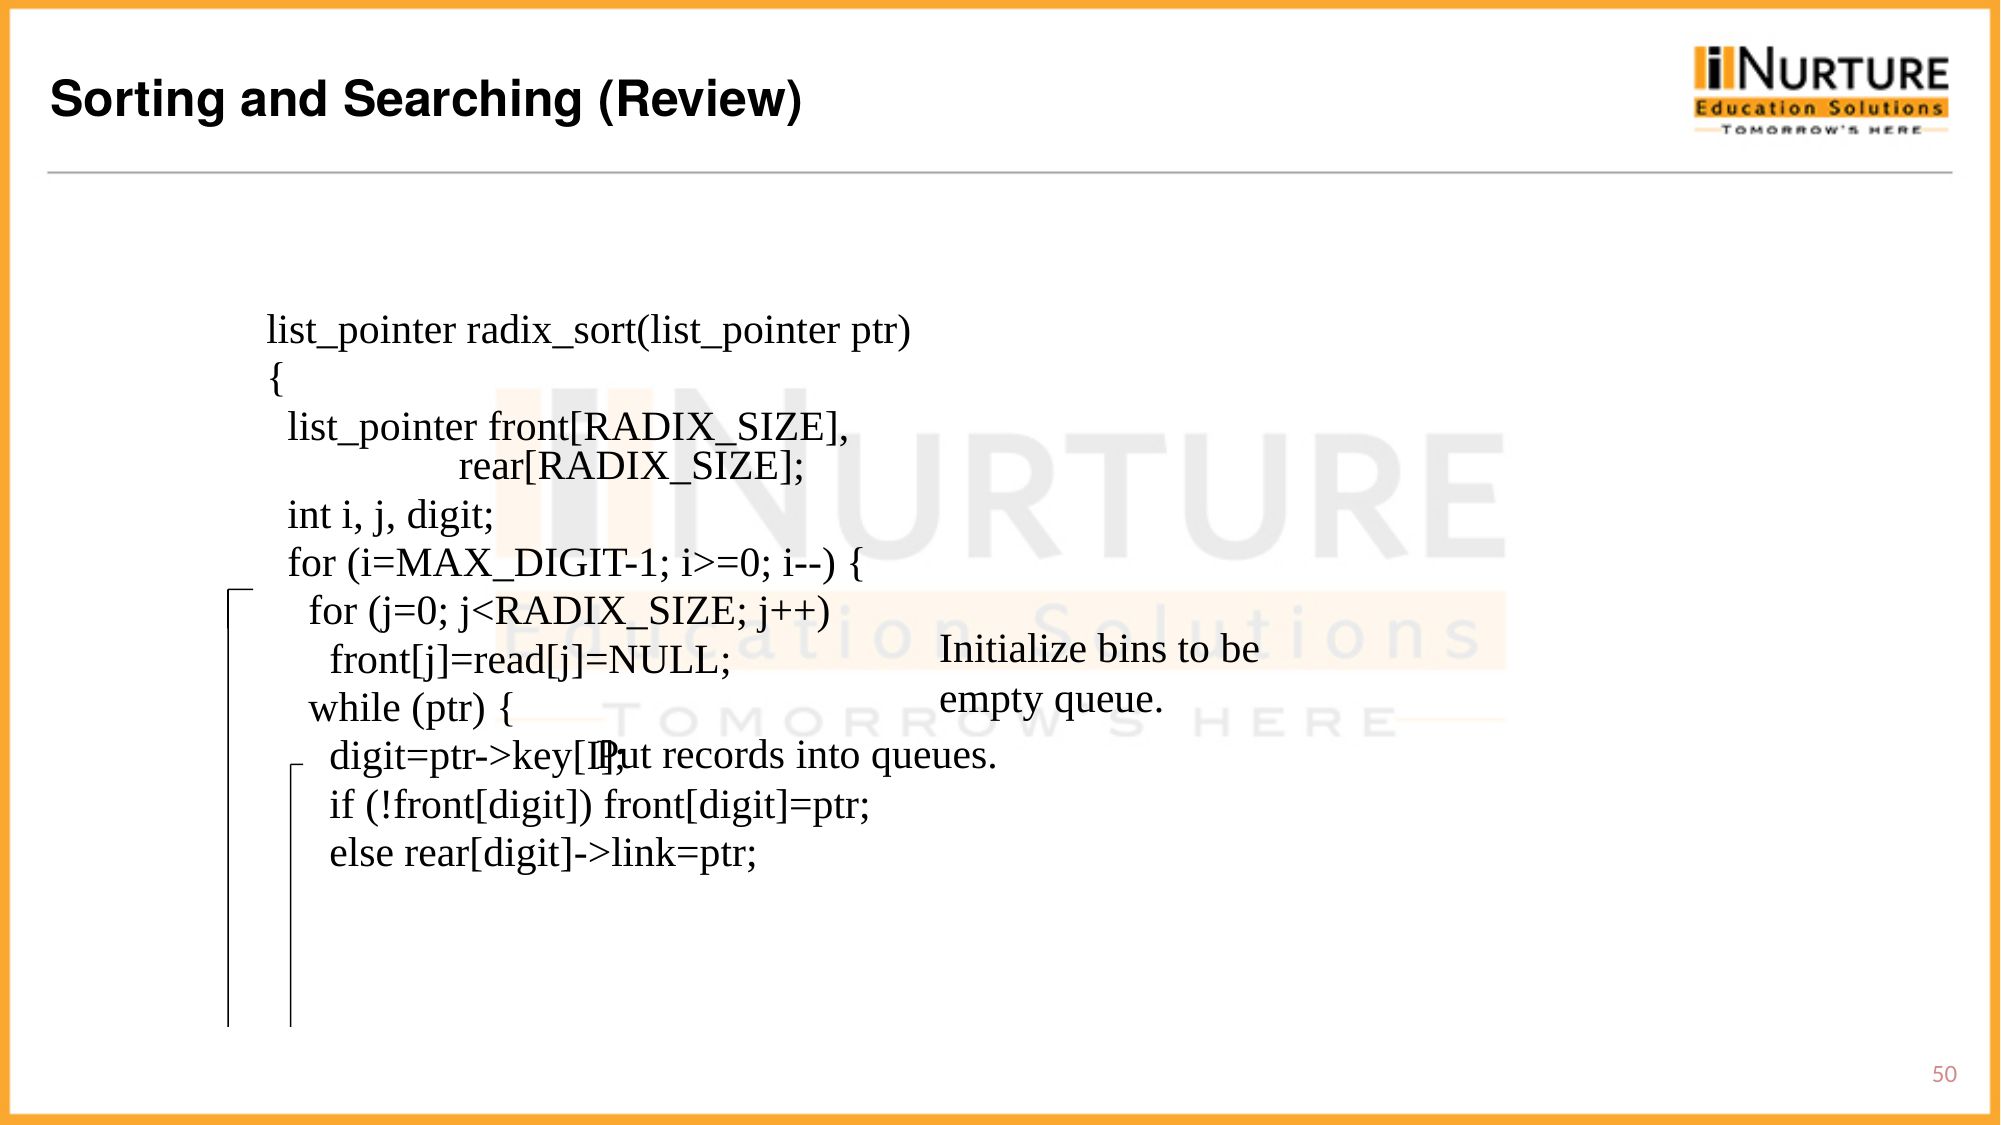

Sorting and Searching (Review)
list_pointer radix_sort(list_pointer ptr)
{
  list_pointer front[RADIX_SIZE],
             rear[RADIX_SIZE];
  int i, j, digit;
  for (i=MAX_DIGIT-1; i>=0; i--) {
    for (j=0; j<RADIX_SIZE; j++)
      front[j]=read[j]=NULL;
    while (ptr) {
      digit=ptr->key[I];
      if (!front[digit]) front[digit]=ptr;
      else rear[digit]->link=ptr;

Initialize bins to be
empty queue.
Put records into queues.

50